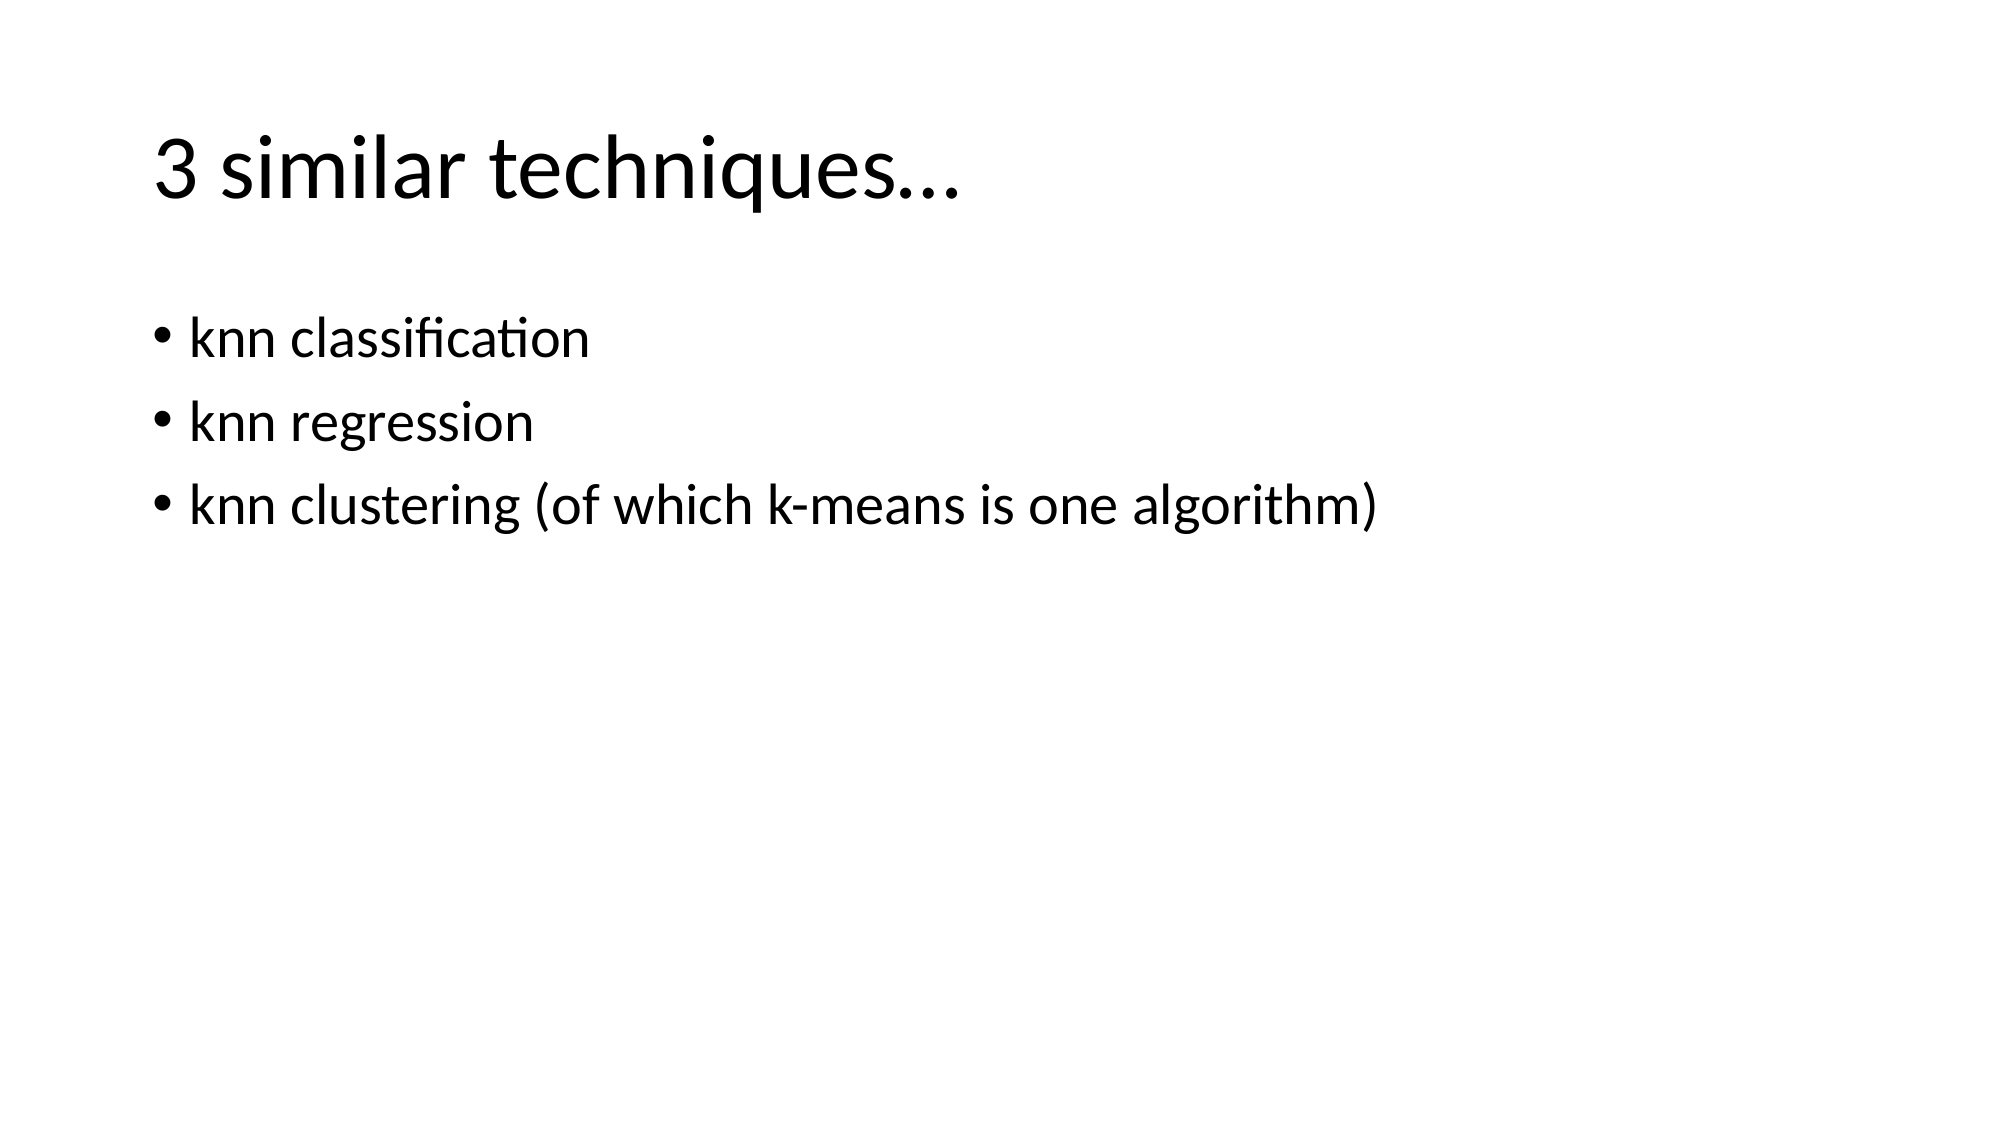

# 3 similar techniques…
knn classification
knn regression
knn clustering (of which k-means is one algorithm)